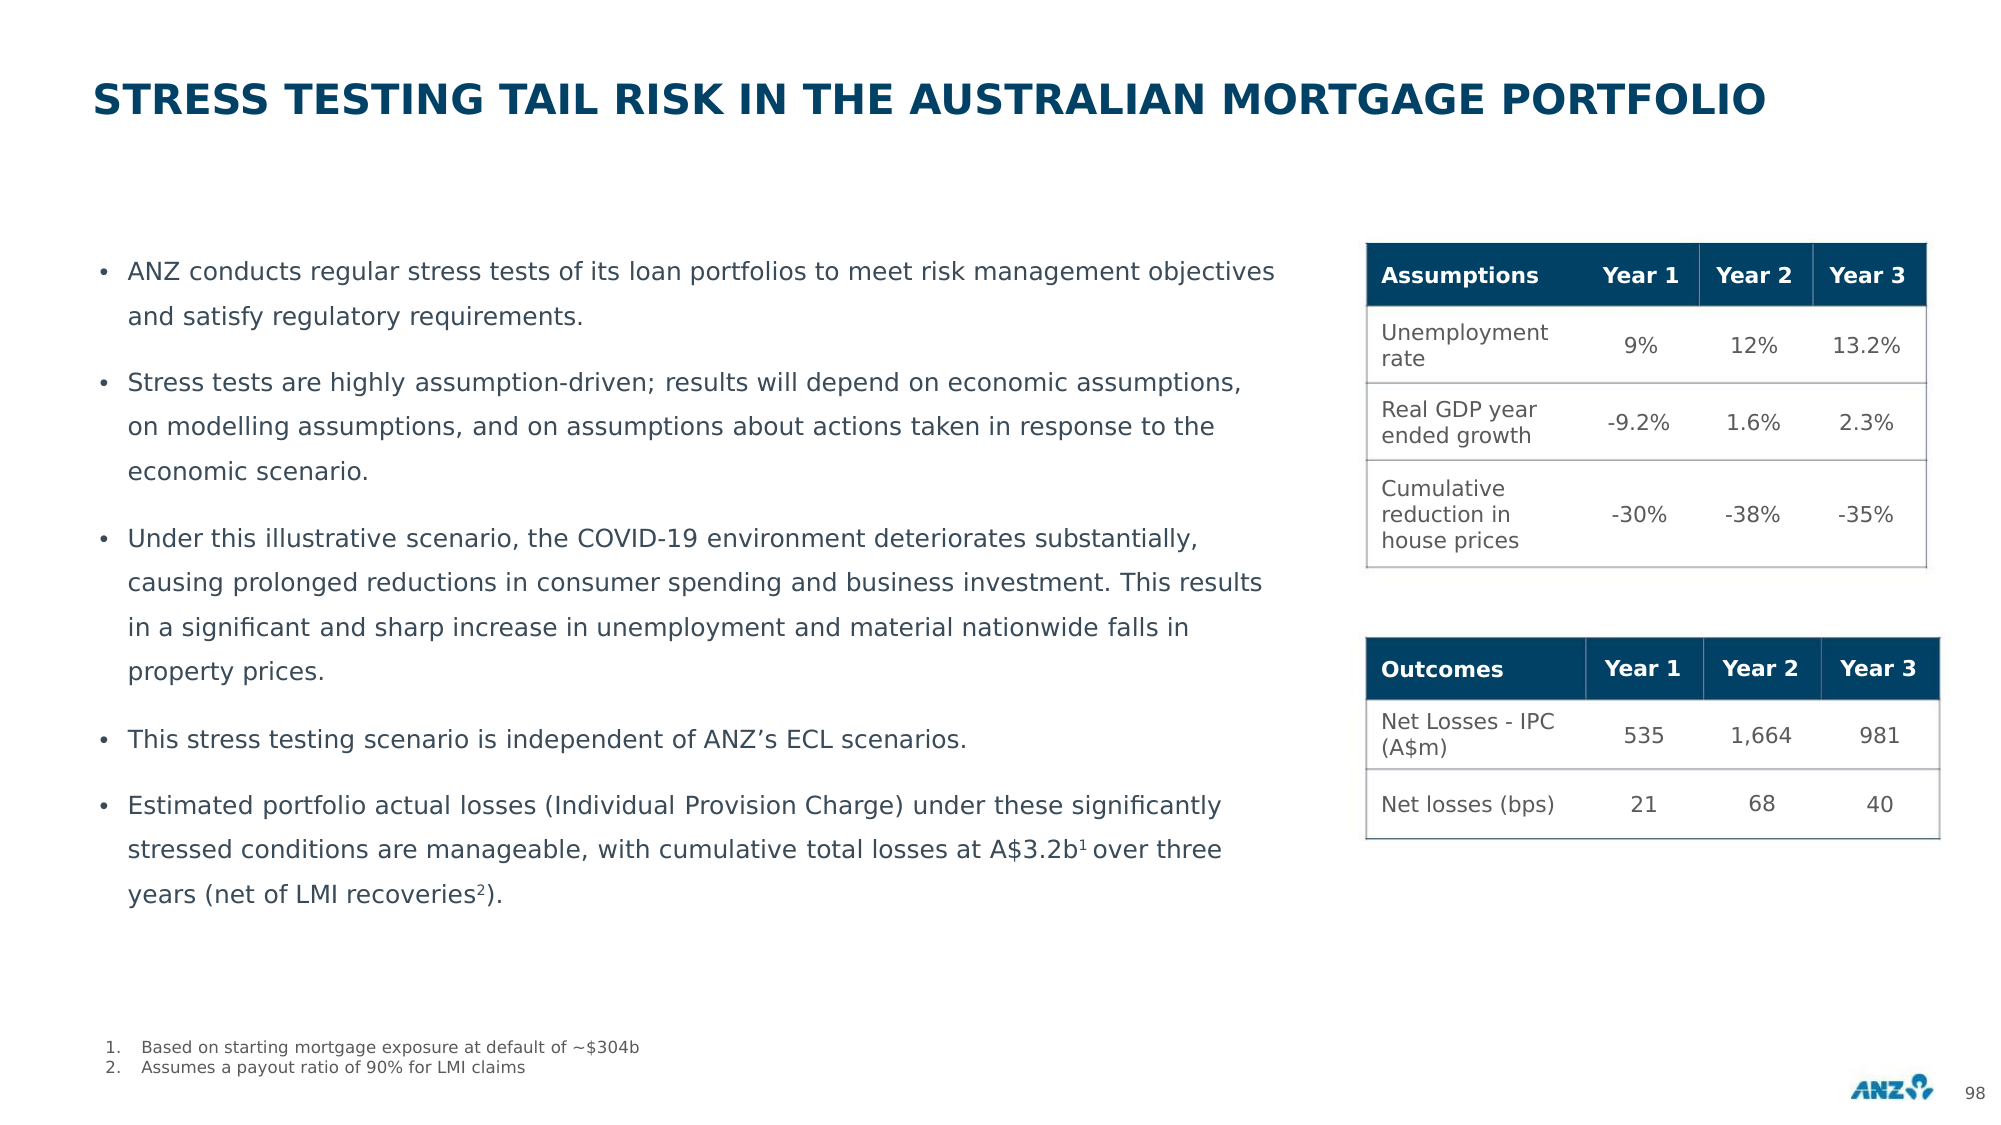

STRESS TESTING TAIL RISK IN THE AUSTRALIAN MORTGAGE PORTFOLIO
• ANZ conducts regular stress tests of its loan portfolios to meet risk management objectives
Assumptions
Year 1
Year 2
Year 3
and satisfy regulatory requirements.
Unemployment
rate
9%
12%
13.2%
• Stress tests are highly assumption-driven; results will depend on economic assumptions,
on modelling assumptions, and on assumptions about actions taken in response to the
economic scenario.
Real GDP year
ended growth
-9.2%
-30%
1.6%
-38%
2.3%
-35%
Cumulative
reduction in
house prices
• Under this illustrative scenario, the COVID-19 environment deteriorates substantially,
causing prolonged reductions in consumer spending and business investment. This results
in a significant and sharp increase in unemployment and material nationwide falls in
property prices.
Year 1
535
Year 2
1,664
68
Year 3
981
Outcomes
Net Losses - IPC
(A$m)
• This stress testing scenario is independent of ANZ’s ECL scenarios.
• Estimated portfolio actual losses (Individual Provision Charge) under these significantly
stressed conditions are manageable, with cumulative total losses at A$3.2b1 over three
years (net of LMI recoveries2).
Net losses (bps)
21
40
1. Based on starting mortgage exposure at default of ~$304b
2. Assumes a payout ratio of 90% for LMI claims
98